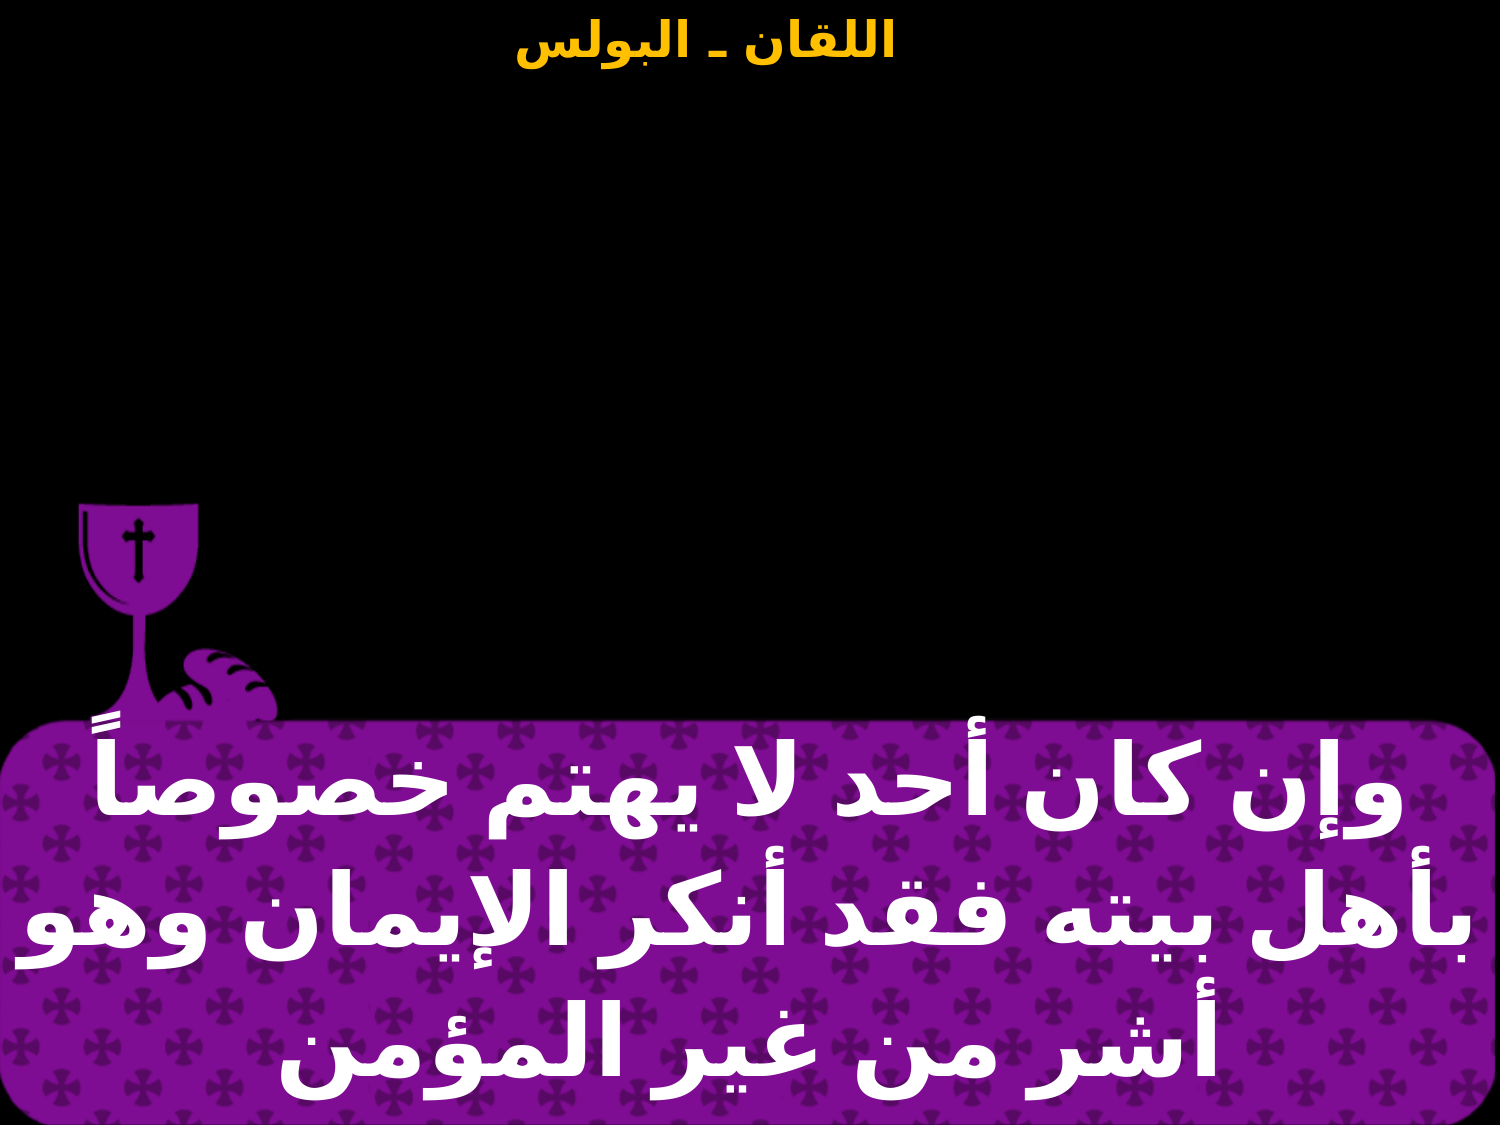

| وإن كان أحد لا يهتم خصوصاً بأهل بيته فقد أنكر الإيمان وهو أشر من غير المؤمن |
| --- |